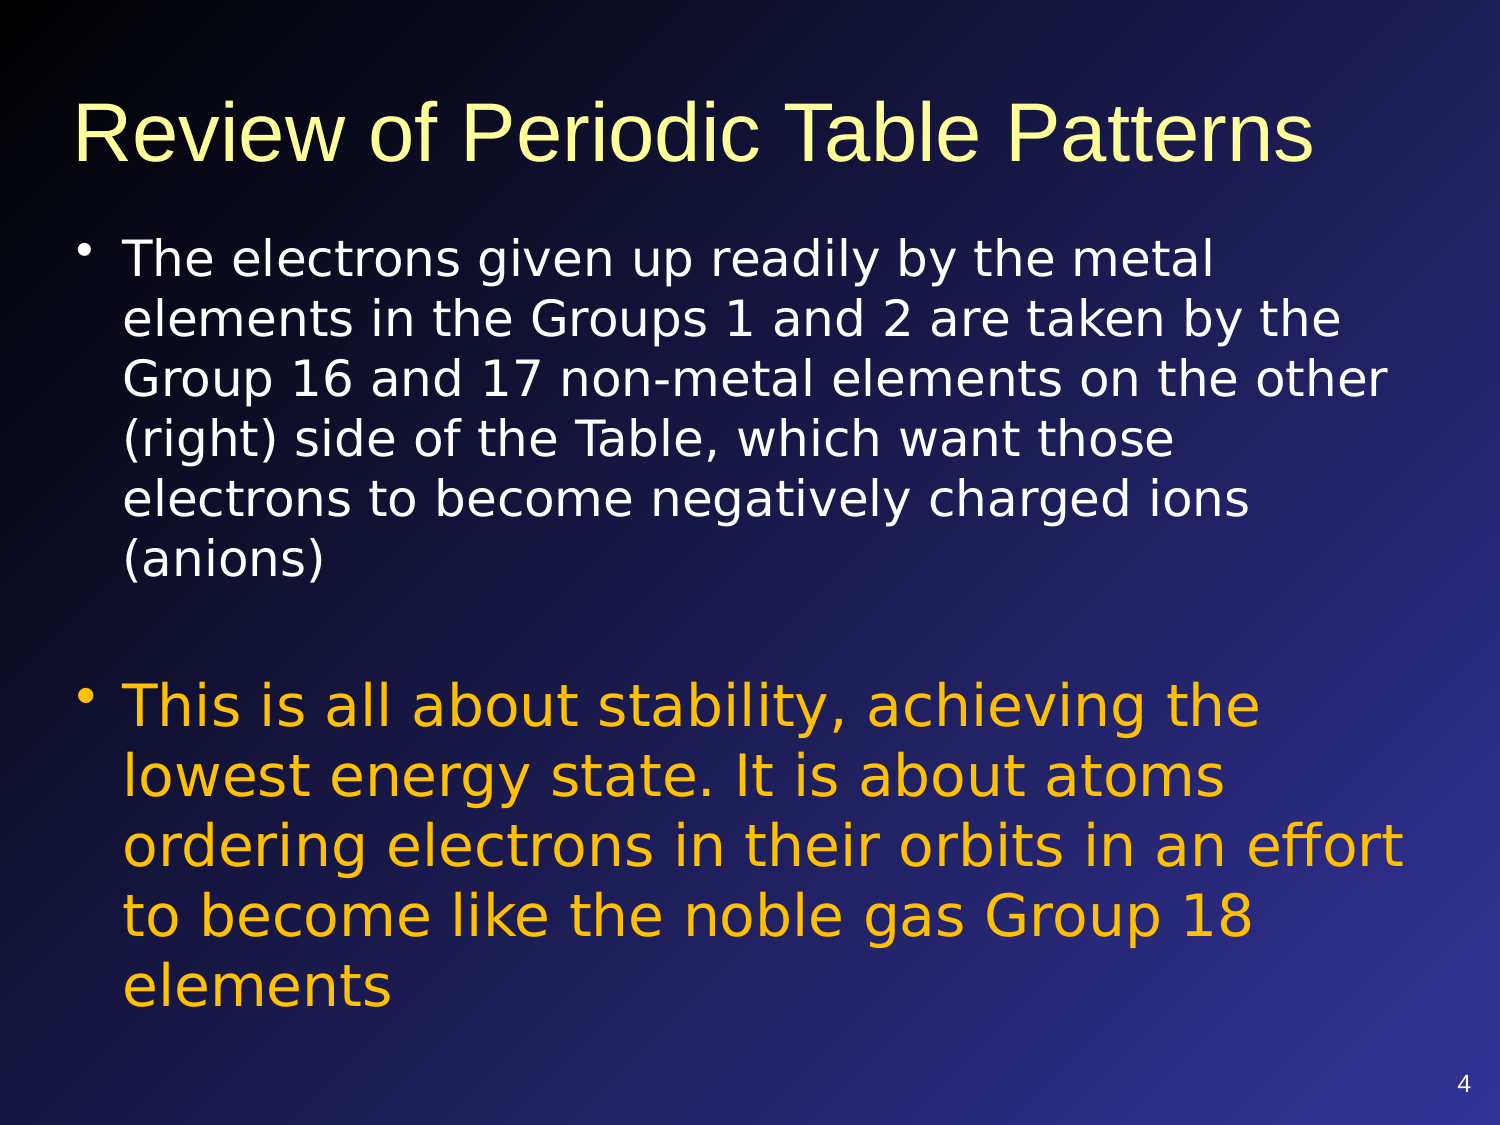

# Review of Periodic Table Patterns
The electrons given up readily by the metal elements in the Groups 1 and 2 are taken by the Group 16 and 17 non-metal elements on the other (right) side of the Table, which want those electrons to become negatively charged ions (anions)

This is all about stability, achieving the lowest energy state. It is about atoms ordering electrons in their orbits in an effort to become like the noble gas Group 18 elements

4